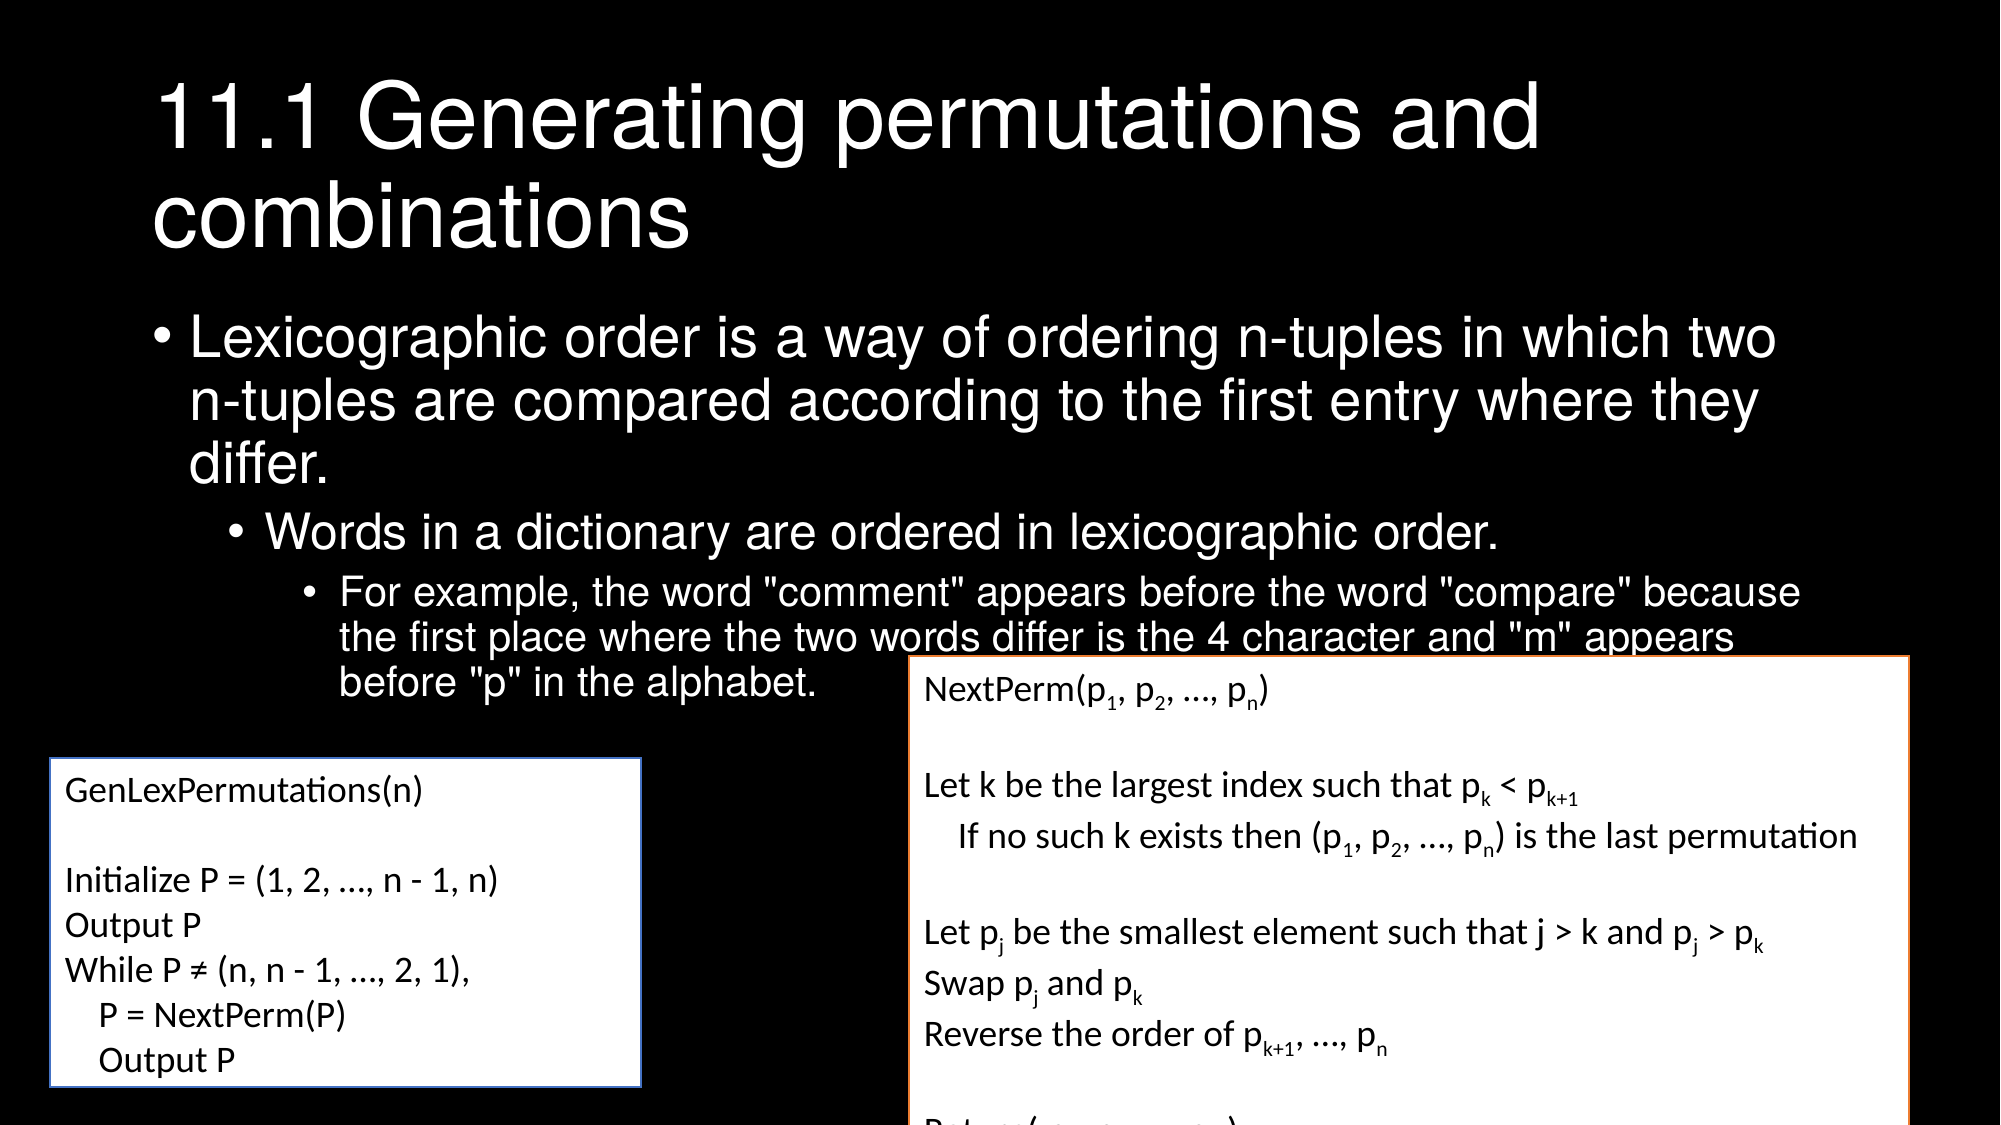

# 11.1 Generating permutations and combinations
Lexicographic order is a way of ordering n-tuples in which two n-tuples are compared according to the first entry where they differ.
Words in a dictionary are ordered in lexicographic order.
For example, the word "comment" appears before the word "compare" because the first place where the two words differ is the 4 character and "m" appears before "p" in the alphabet.

NextPerm(p1, p2, …, pn)
Let k be the largest index such that pk < pk+1
    If no such k exists then (p1, p2, …, pn) is the last permutation
Let pj be the smallest element such that j > k and pj > pk
Swap pj and pk
Reverse the order of pk+1, …, pn
Return( p1, p2, …, pn )
GenLexPermutations(n)
Initialize P = (1, 2, …, n - 1, n)
Output P
While P ≠ (n, n - 1, …, 2, 1),
    P = NextPerm(P)
    Output P